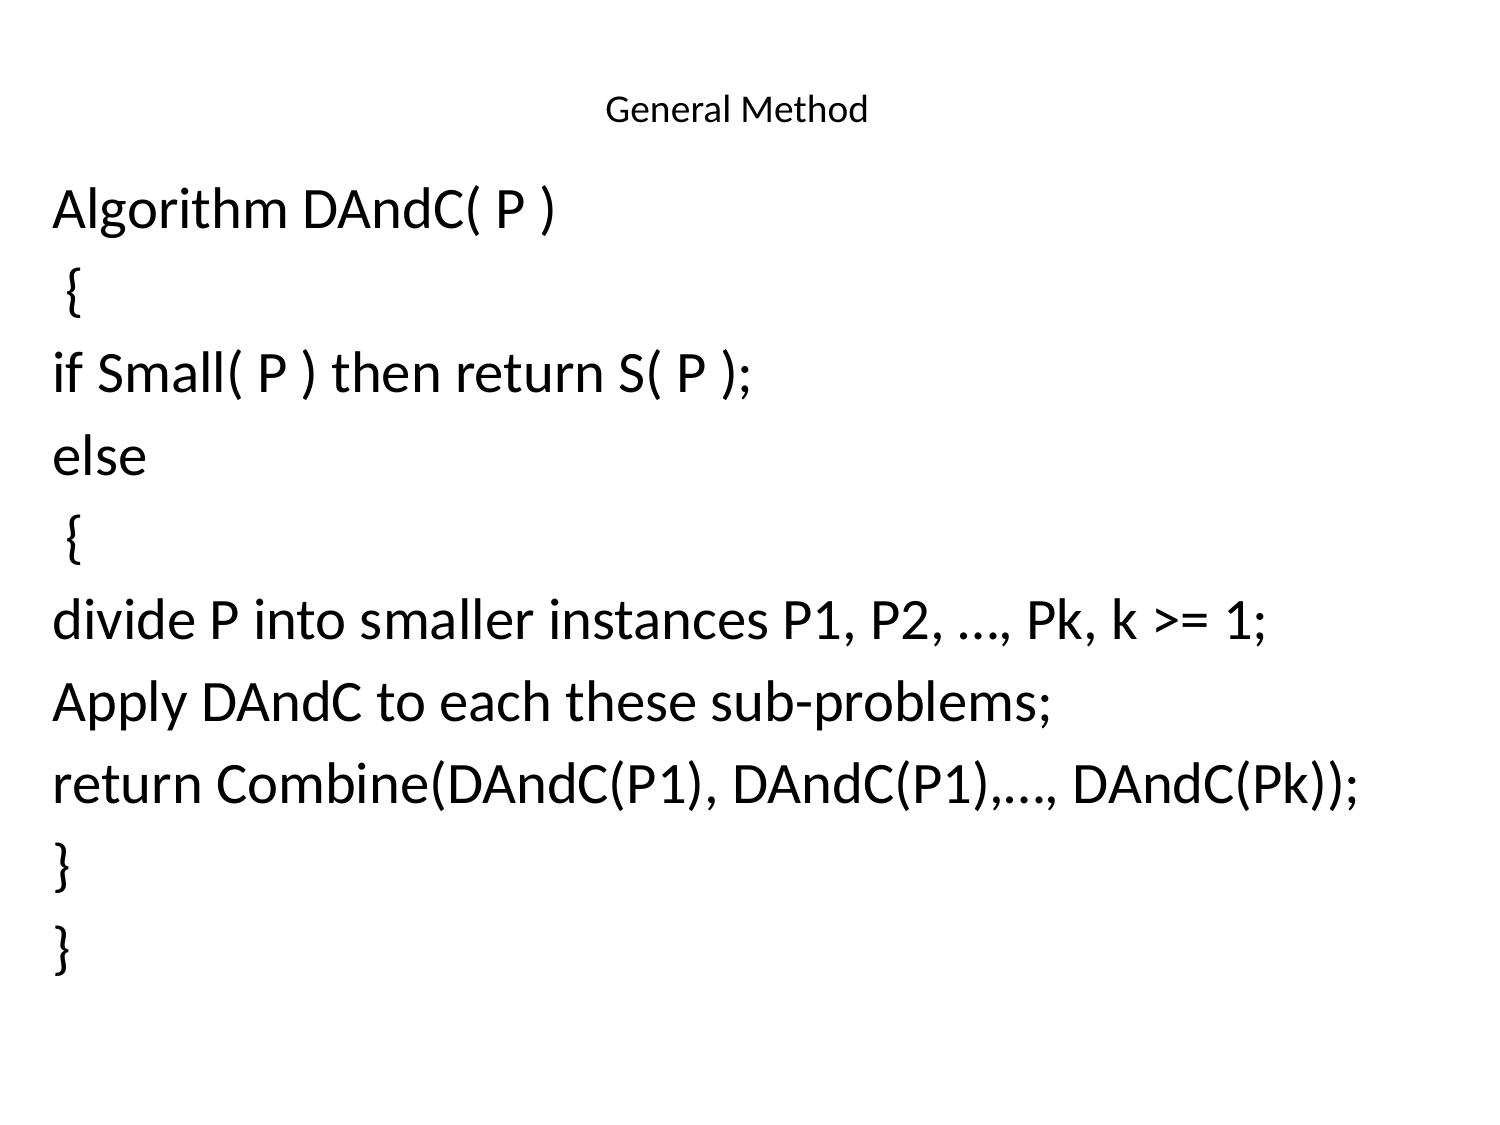

# General Method
Algorithm DAndC( P )
 {
if Small( P ) then return S( P );
else
 {
divide P into smaller instances P1, P2, …, Pk, k >= 1;
Apply DAndC to each these sub-problems;
return Combine(DAndC(P1), DAndC(P1),…, DAndC(Pk));
}
}